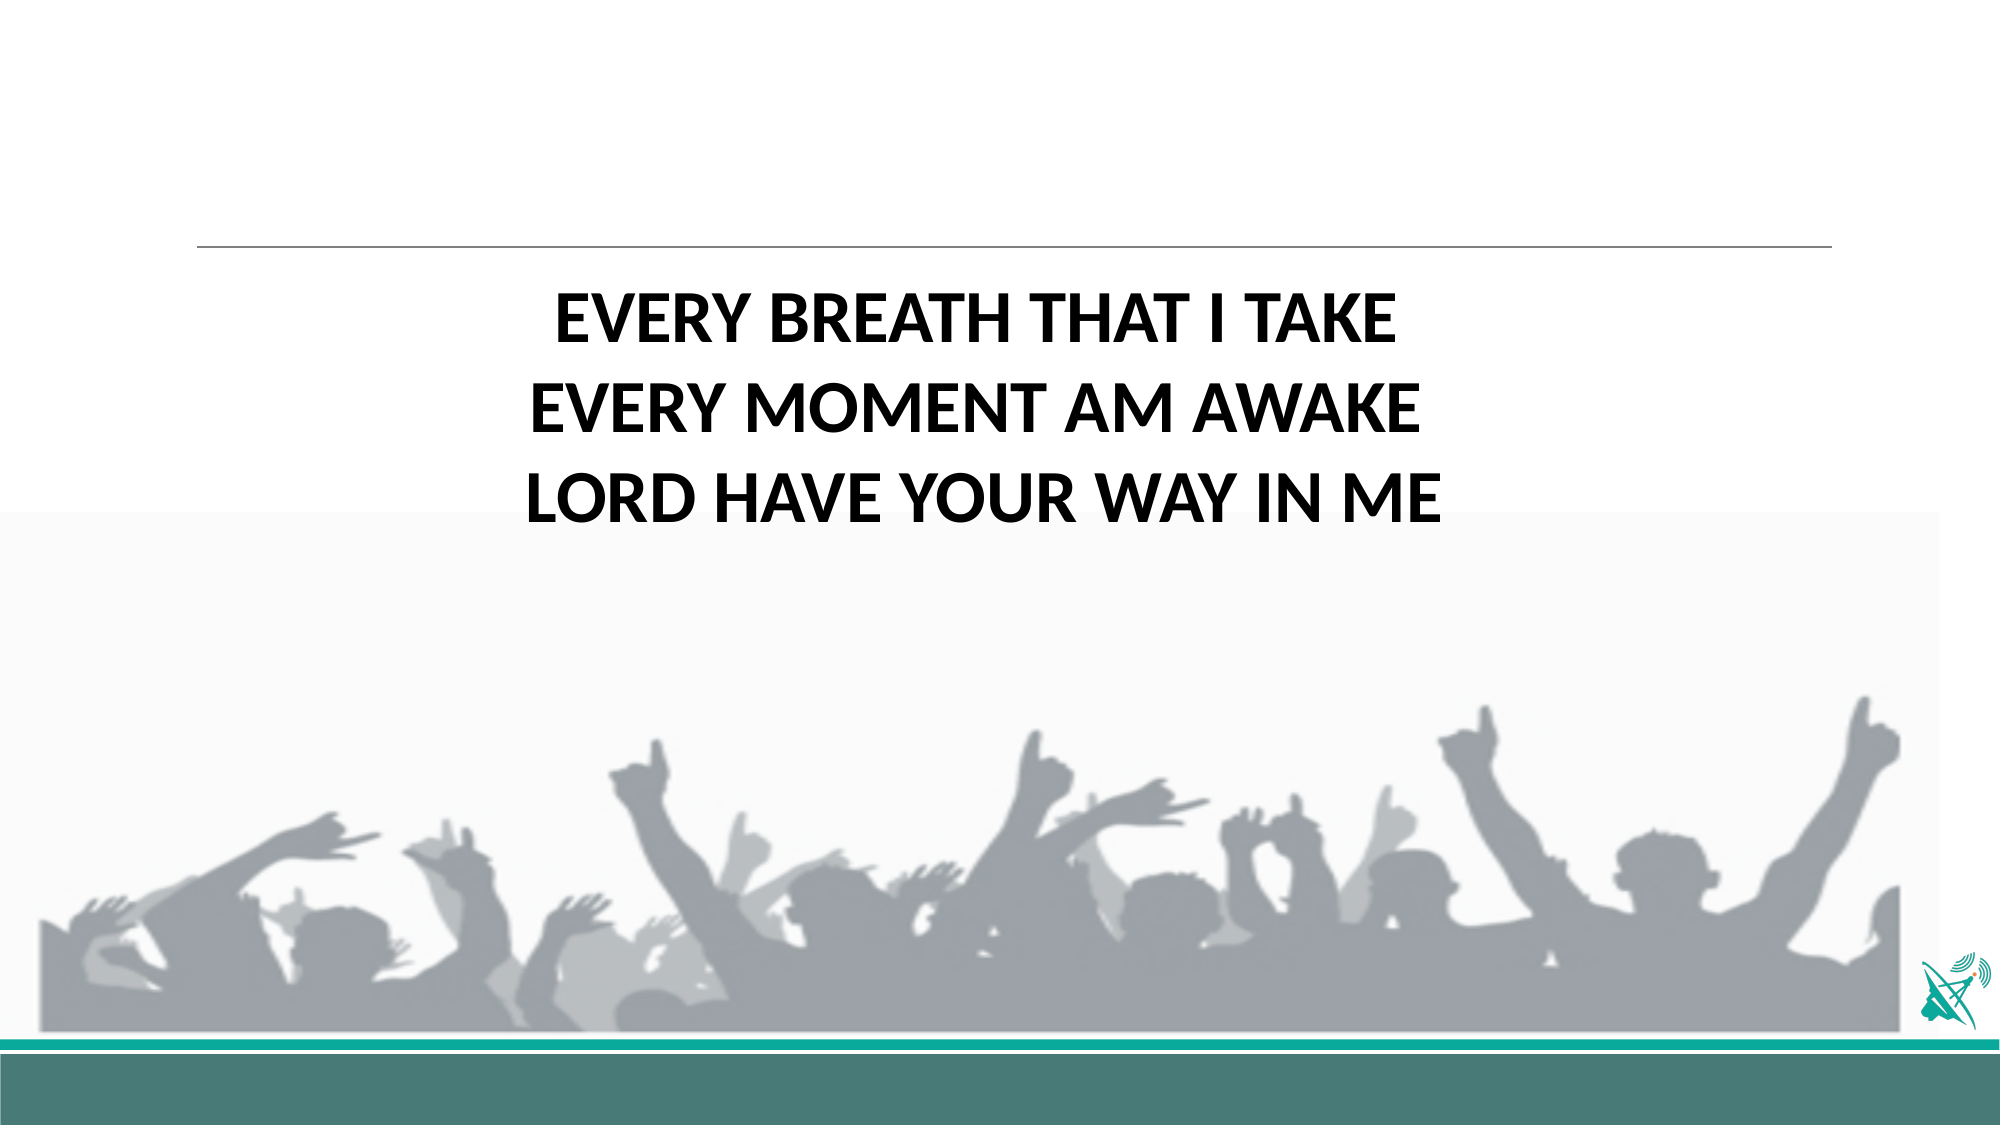

EVERY BREATH THAT I TAKE
EVERY MOMENT AM AWAKE
LORD HAVE YOUR WAY IN ME